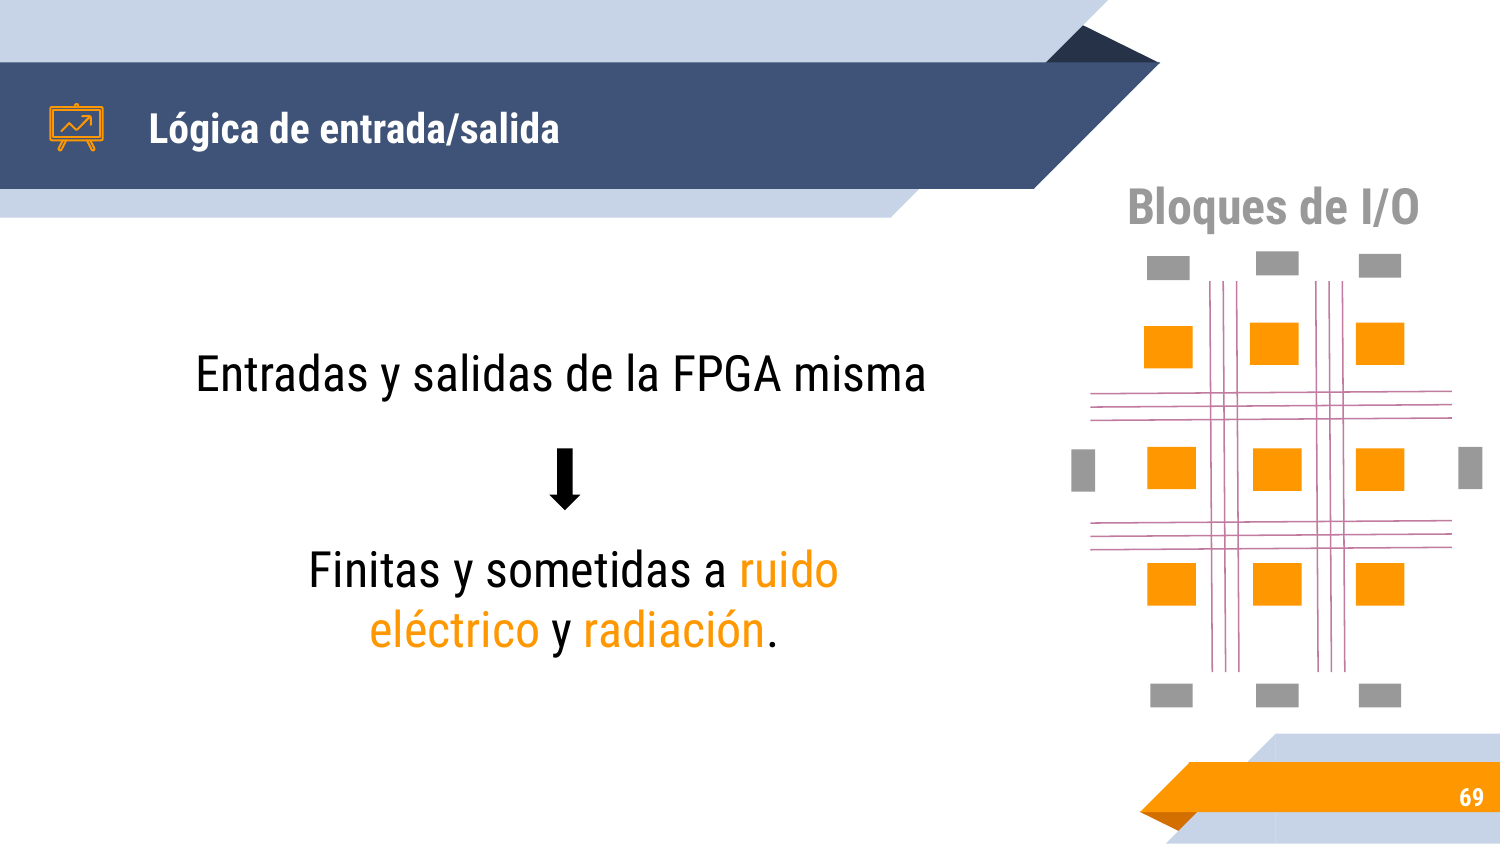

# Lógica de entrada/salida

Bloques de I/O

Entradas y salidas de la FPGA misma

Finitas y sometidas a ruido eléctrico y radiación.
69